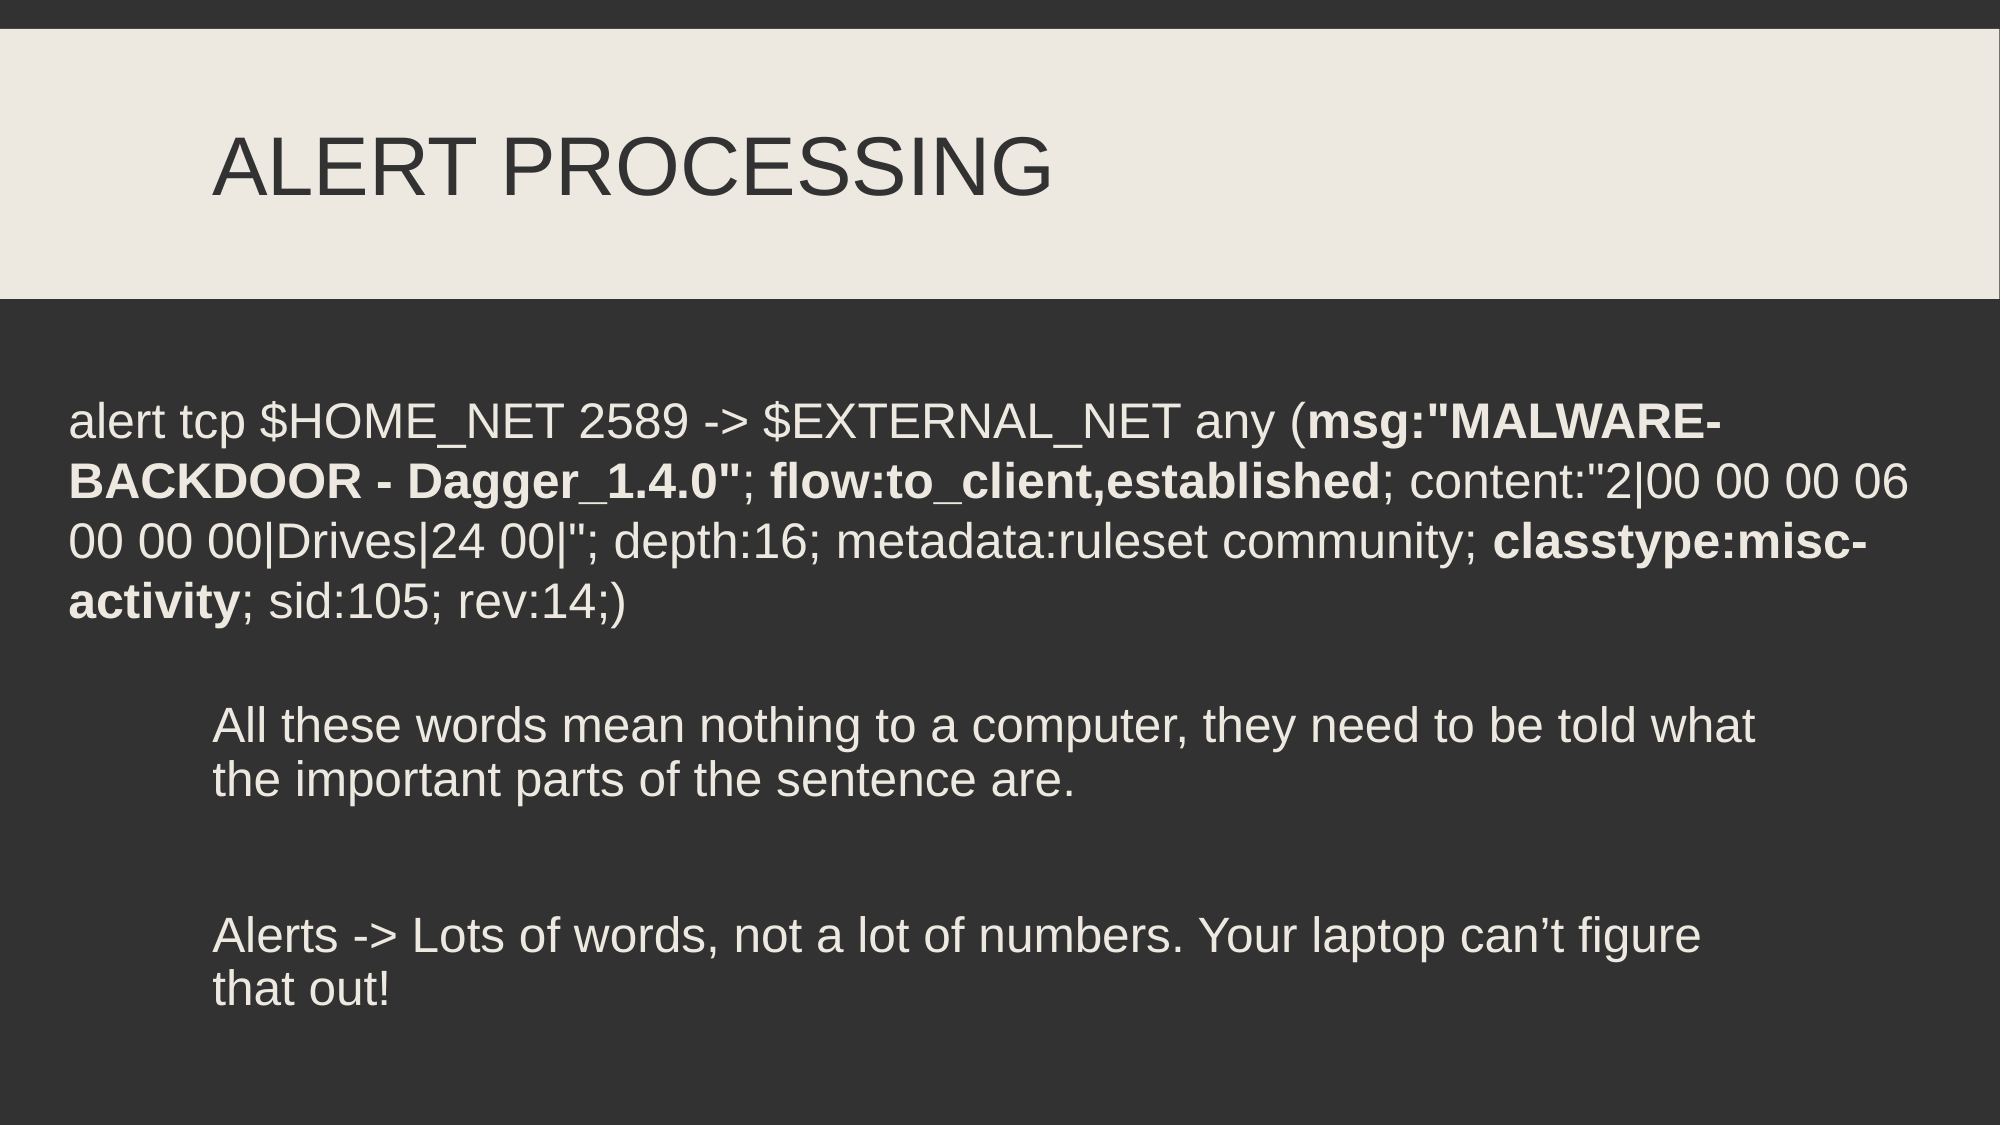

# Alert Processing
alert tcp $HOME_NET 2589 -> $EXTERNAL_NET any (msg:"MALWARE-BACKDOOR - Dagger_1.4.0"; flow:to_client,established; content:"2|00 00 00 06 00 00 00|Drives|24 00|"; depth:16; metadata:ruleset community; classtype:misc-activity; sid:105; rev:14;)

All these words mean nothing to a computer, they need to be told what the important parts of the sentence are.

Alerts -> Lots of words, not a lot of numbers. Your laptop can’t figure that out!